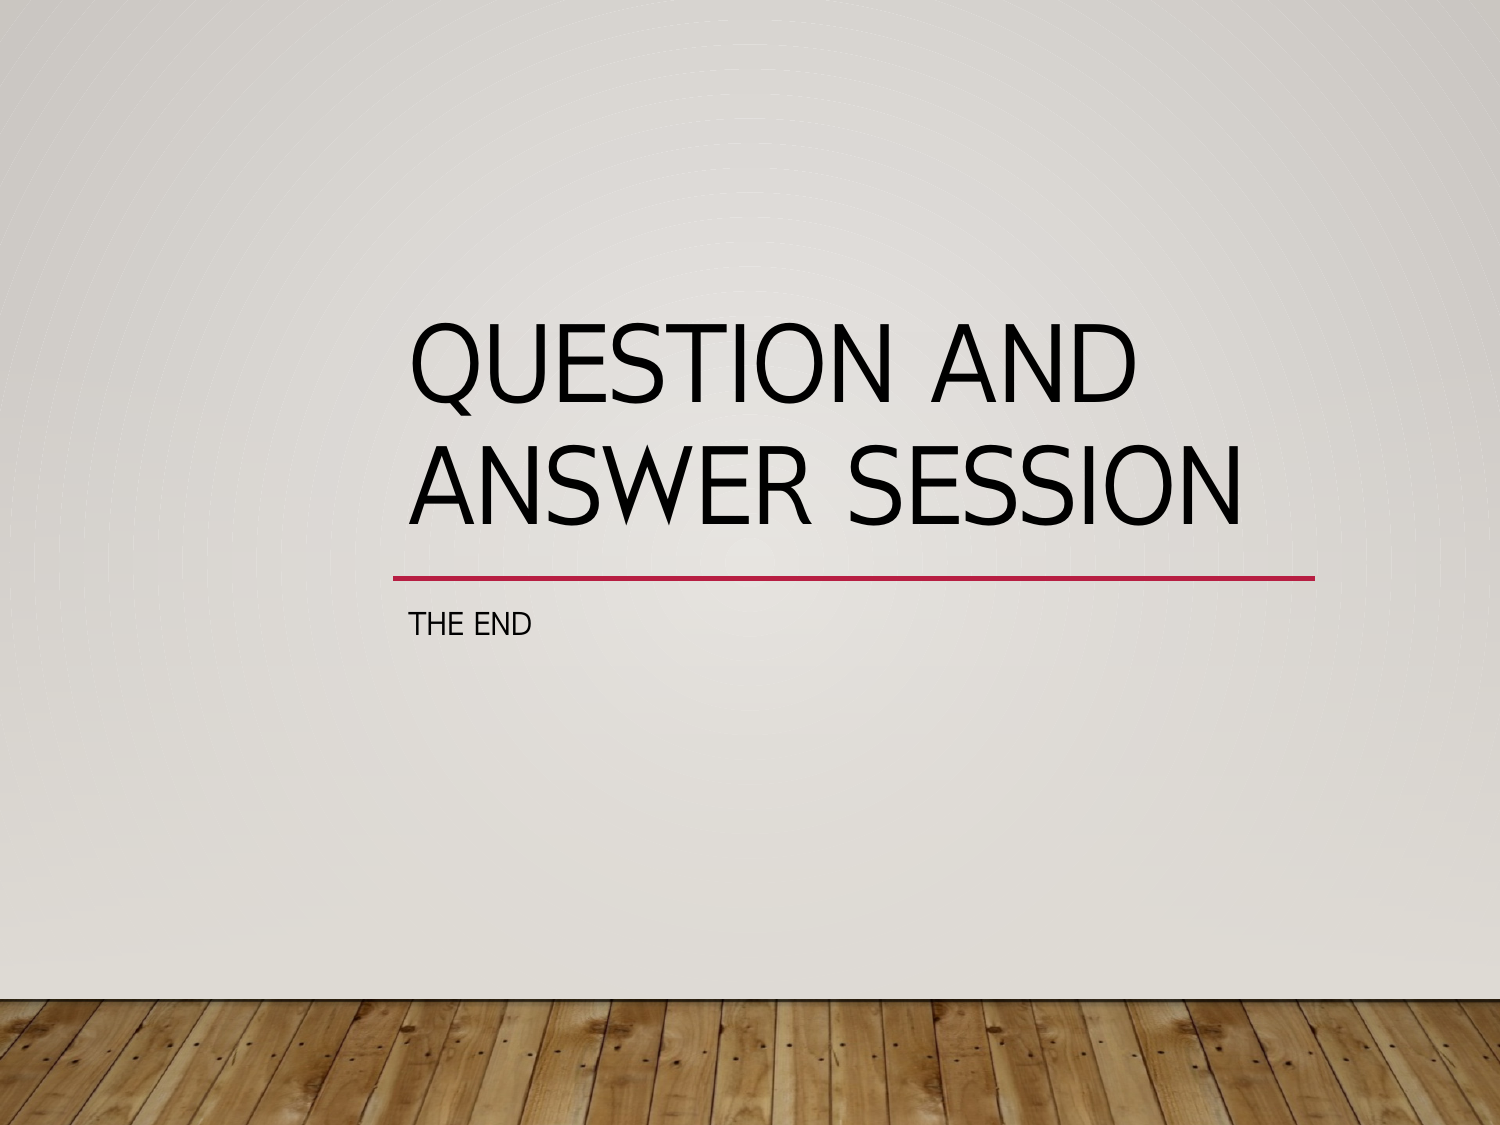

# Question and Answer Session
The End